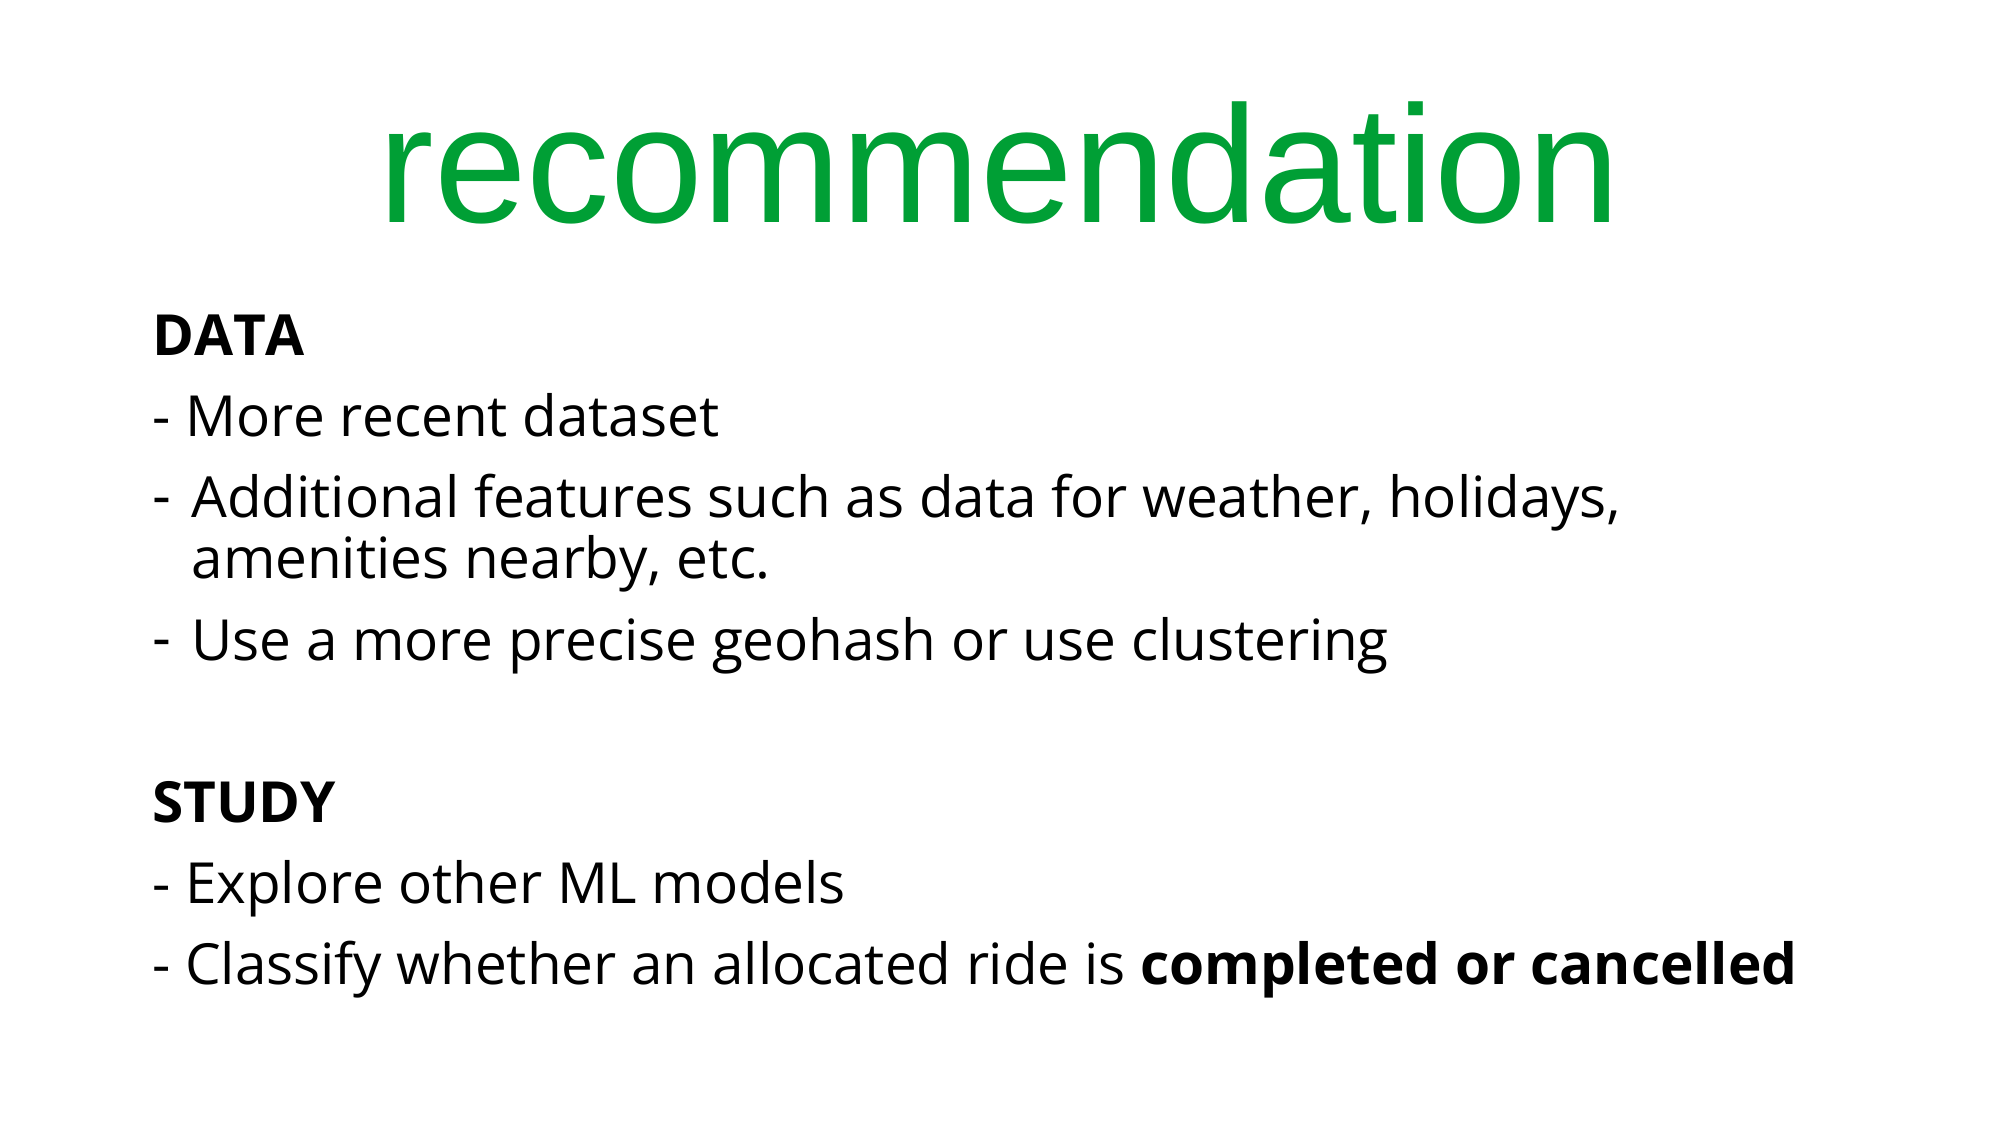

# recommendation
DATA
- More recent dataset
Additional features such as data for weather, holidays, amenities nearby, etc.
Use a more precise geohash or use clustering

STUDY
- Explore other ML models
- Classify whether an allocated ride is completed or cancelled